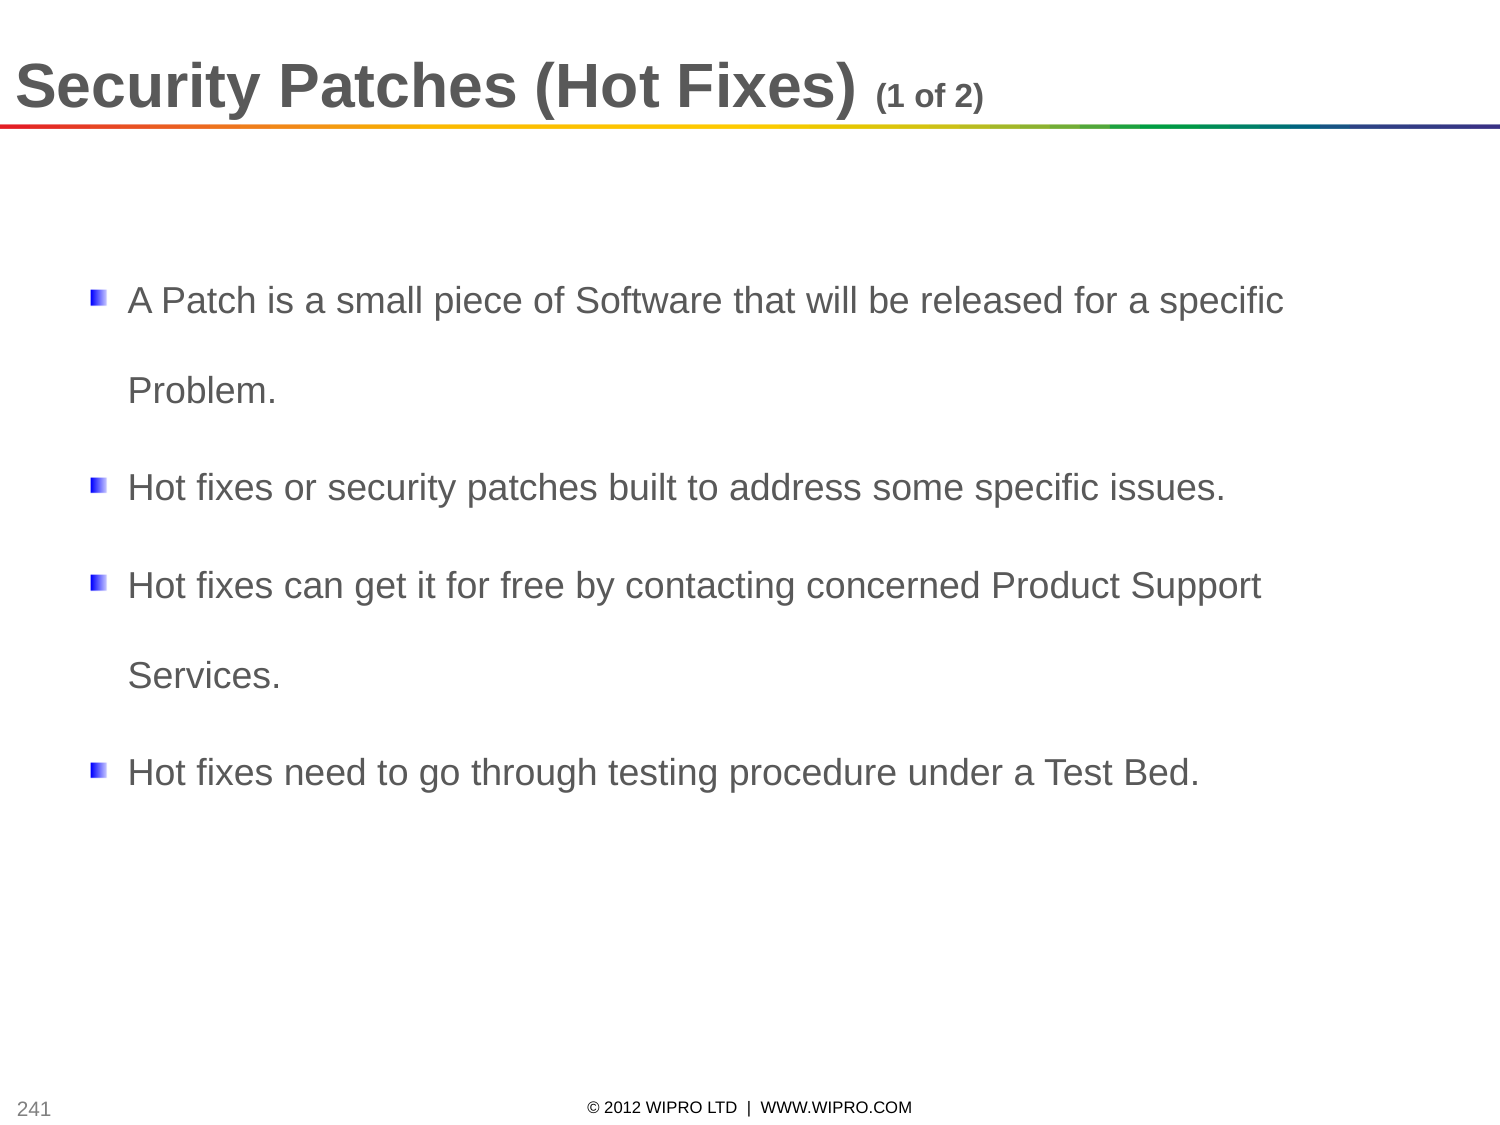

Security Patches (Hot Fixes) (1 of 2)
A Patch is a small piece of Software that will be released for a specific Problem.
Hot fixes or security patches built to address some specific issues.
Hot fixes can get it for free by contacting concerned Product Support Services.
Hot fixes need to go through testing procedure under a Test Bed.